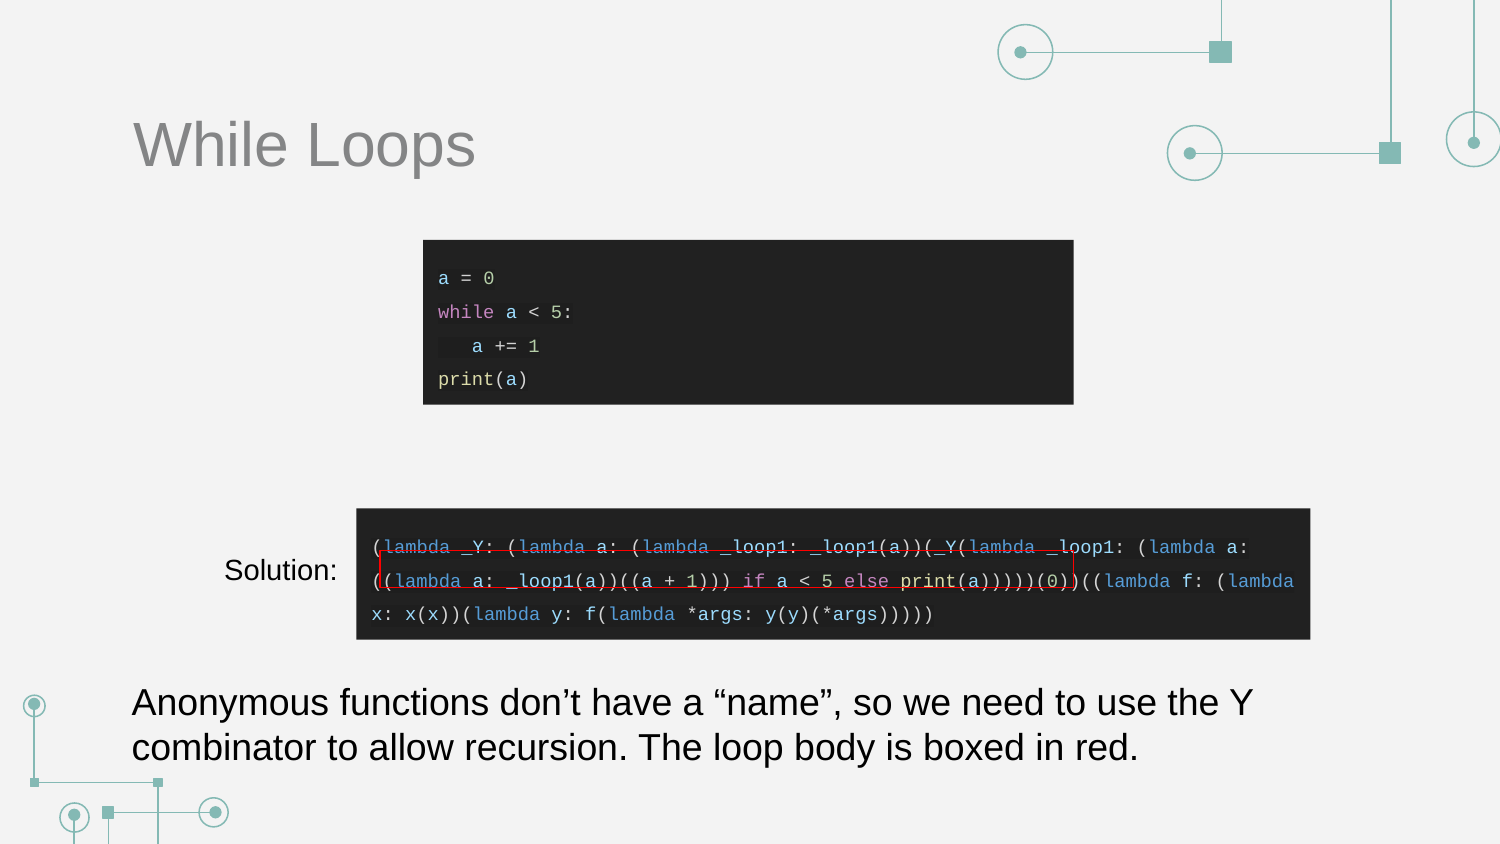

# While Loops

a = 0
while a < 5:
   a += 1
print(a)
(lambda _Y: (lambda a: (lambda _loop1: _loop1(a))(_Y(lambda _loop1: (lambda a: ((lambda a: _loop1(a))((a + 1))) if a < 5 else print(a)))))(0))((lambda f: (lambda x: x(x))(lambda y: f(lambda *args: y(y)(*args)))))
Solution:

Anonymous functions don’t have a “name”, so we need to use the Y combinator to allow recursion. The loop body is boxed in red.